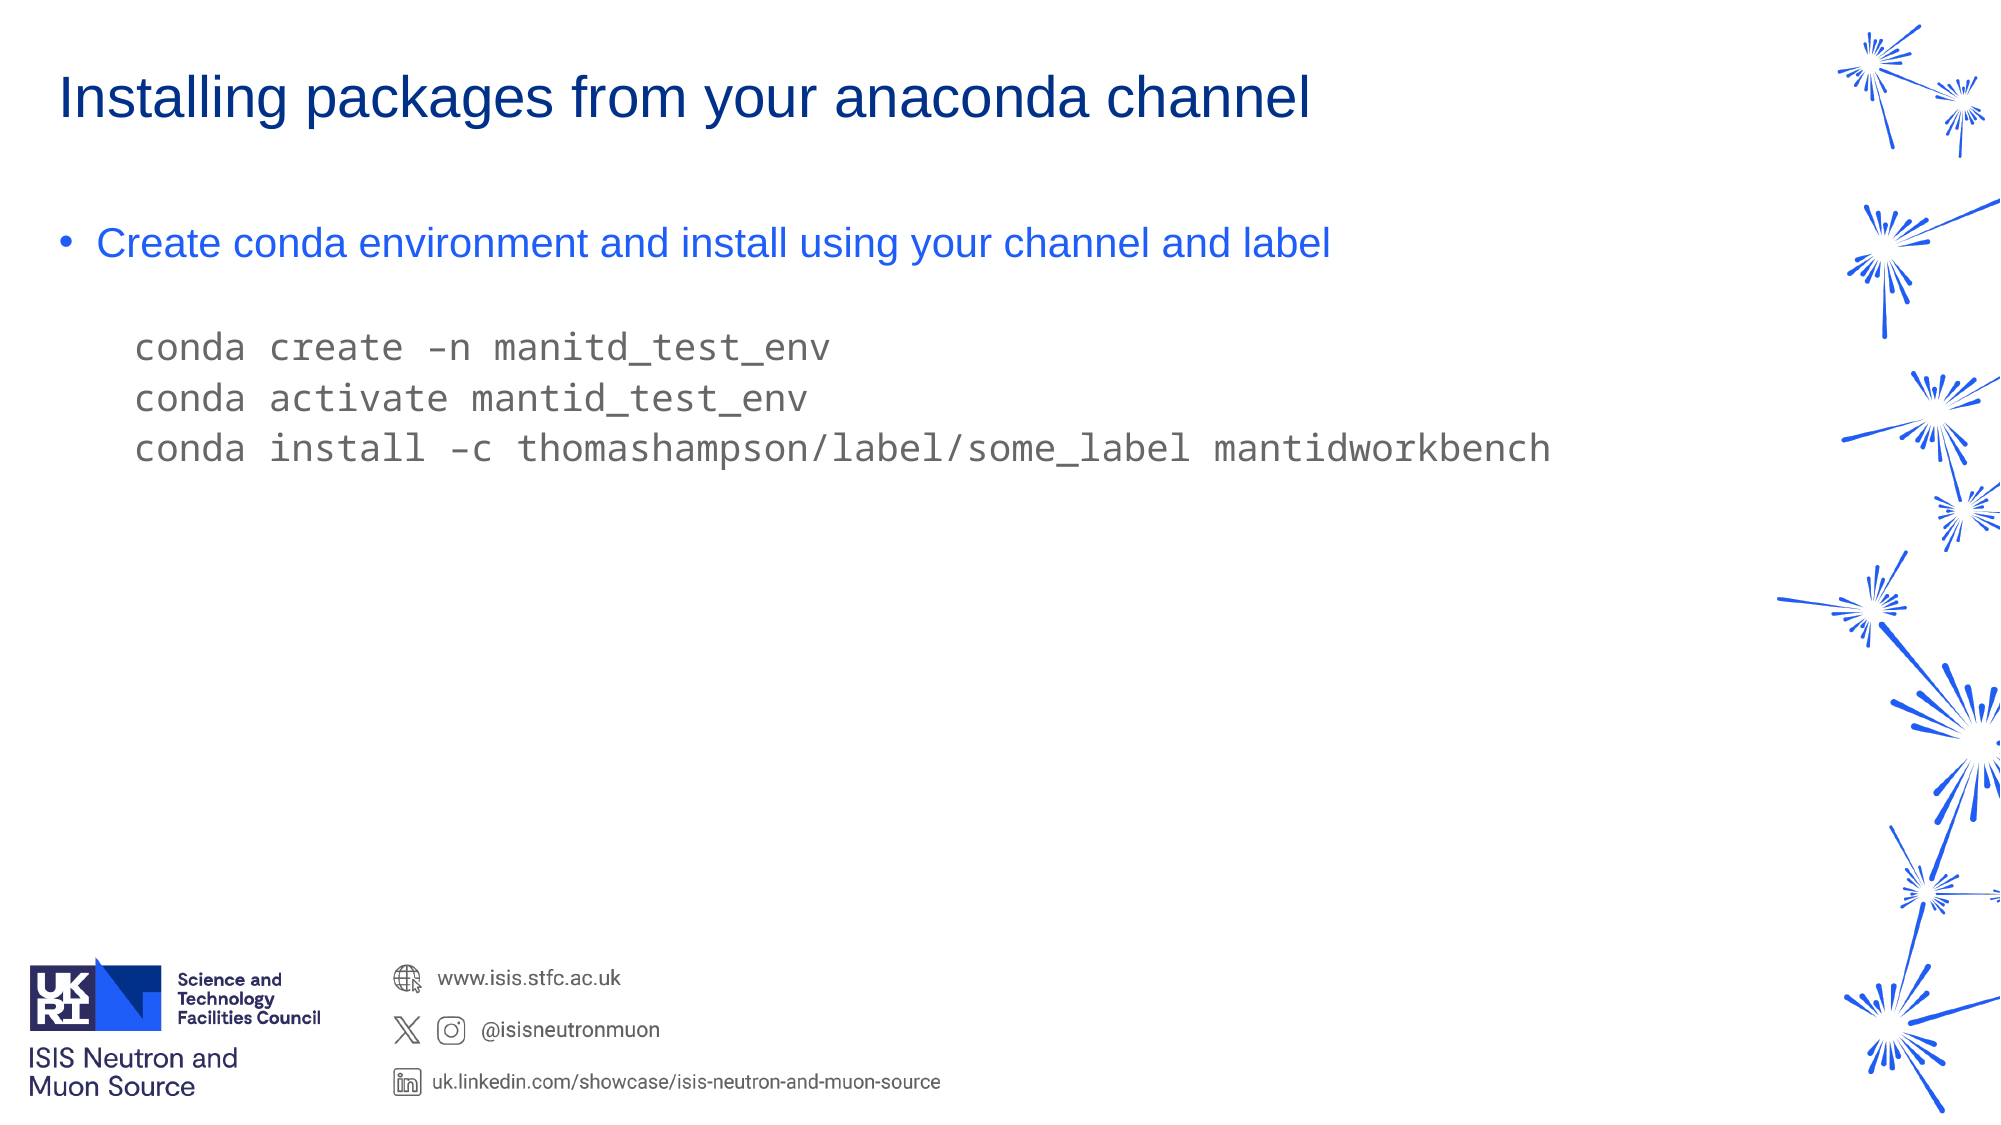

# Installing packages from your anaconda channel
Create conda environment and install using your channel and label

conda create –n manitd_test_env
conda activate mantid_test_env
conda install –c thomashampson/label/some_label mantidworkbench